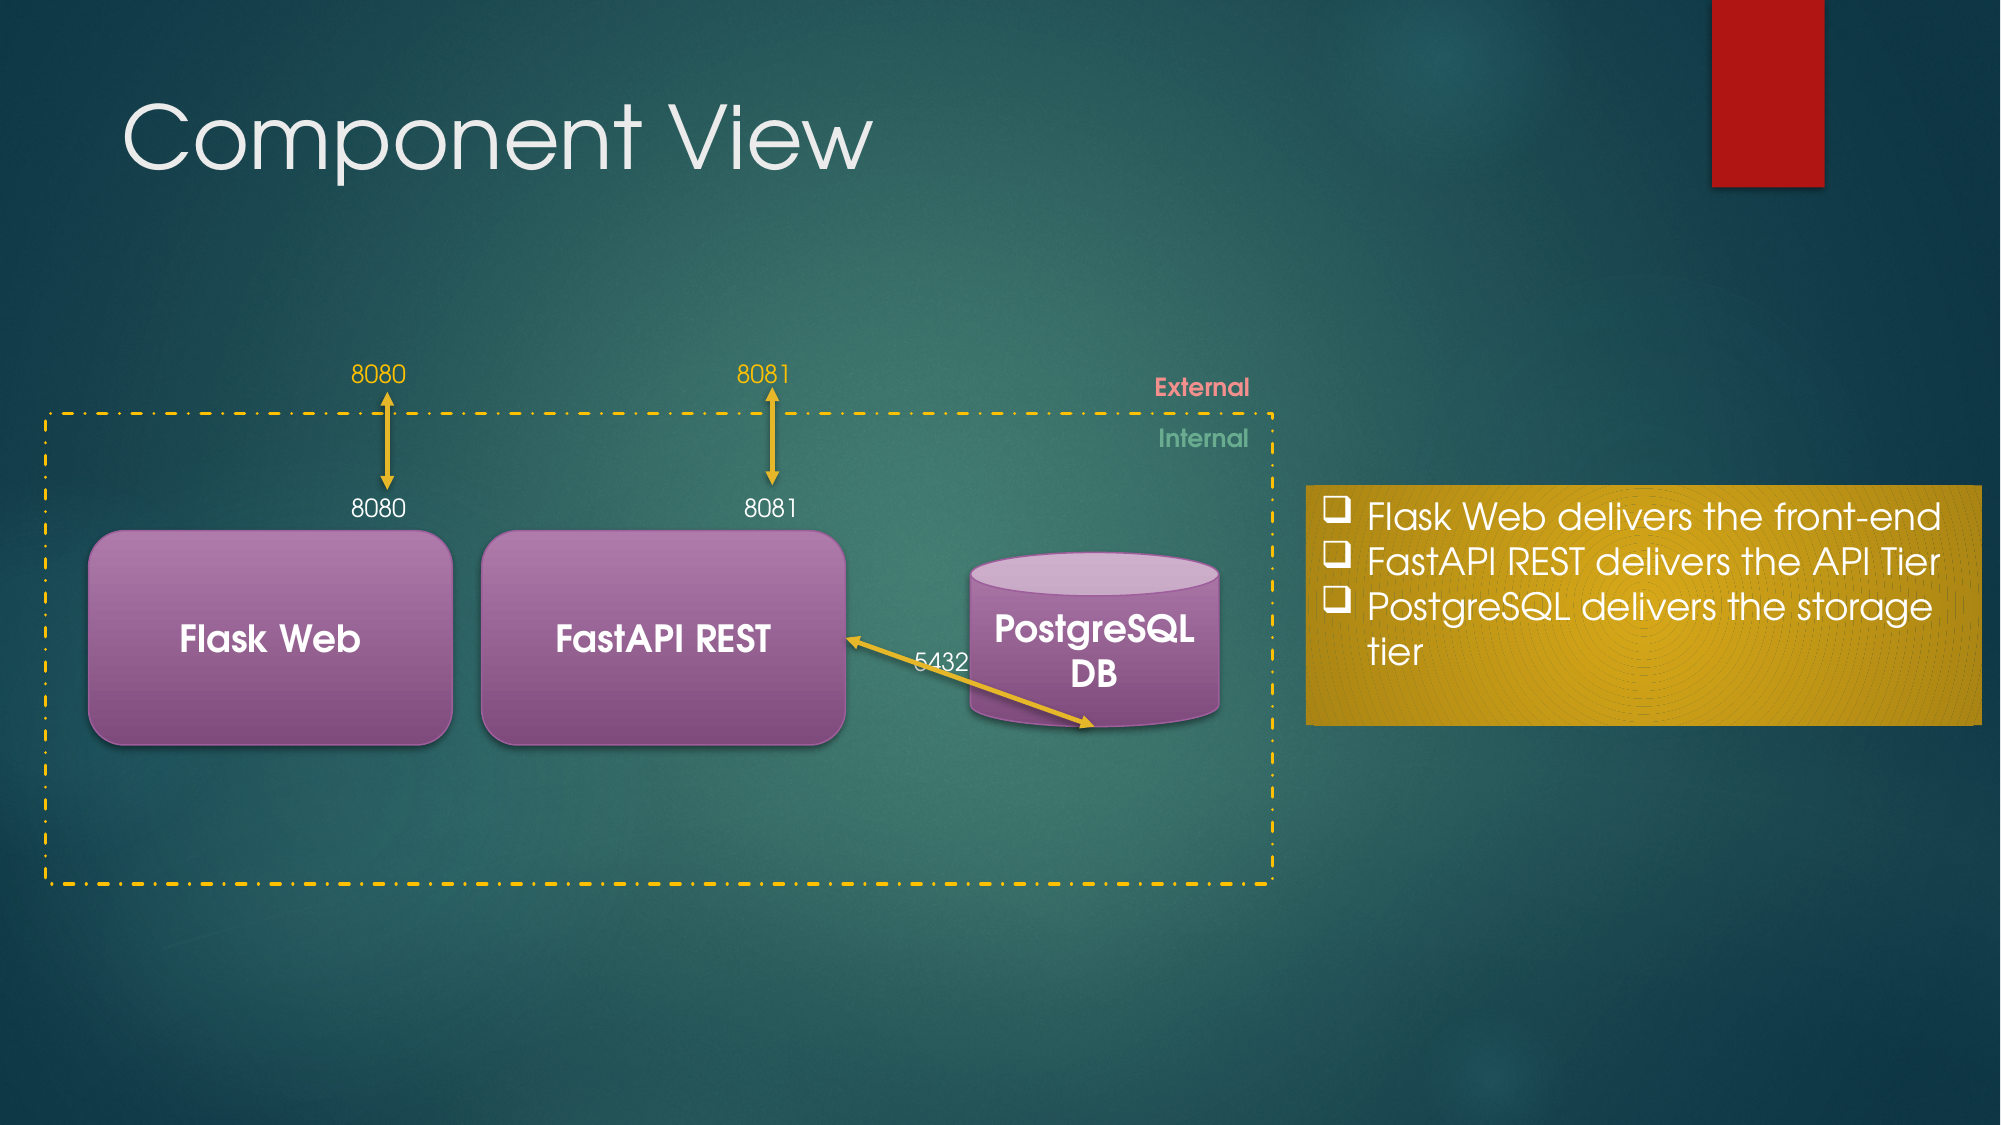

# Component View
8080
8081
External

Internal
8080
Flask Web delivers the front-end
FastAPI REST delivers the API Tier
PostgreSQL delivers the storage tier

8081
Flask Web
FastAPI REST
PostgreSQL
DB
5432